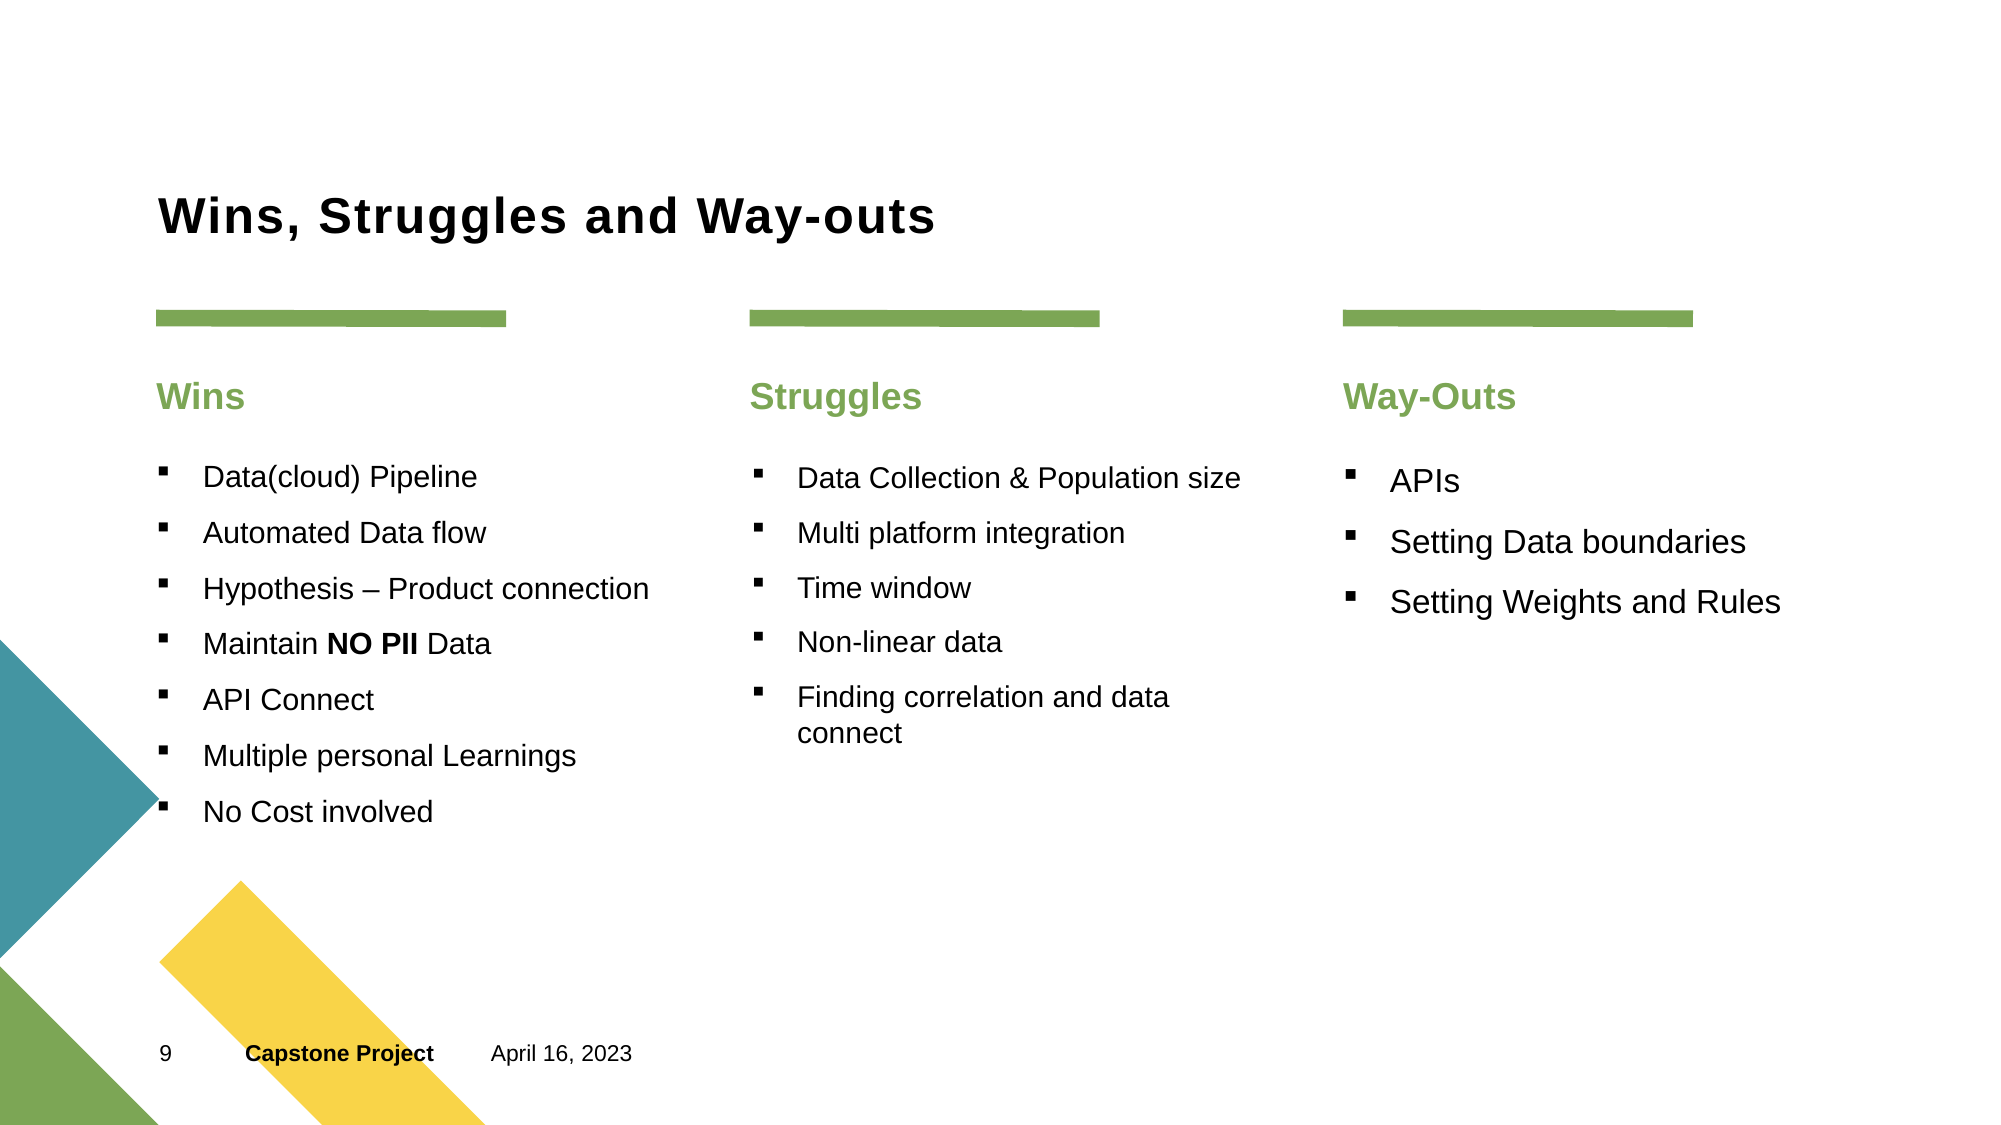

# Wins, Struggles and Way-outs
Wins
Struggles
Way-Outs
Data(cloud) Pipeline
Automated Data flow
Hypothesis – Product connection
Maintain NO PII Data
API Connect
Multiple personal Learnings
No Cost involved

Data Collection & Population size
Multi platform integration
Time window
Non-linear data
Finding correlation and data connect

APIs
Setting Data boundaries
Setting Weights and Rules

9
Capstone Project
April 16, 2023